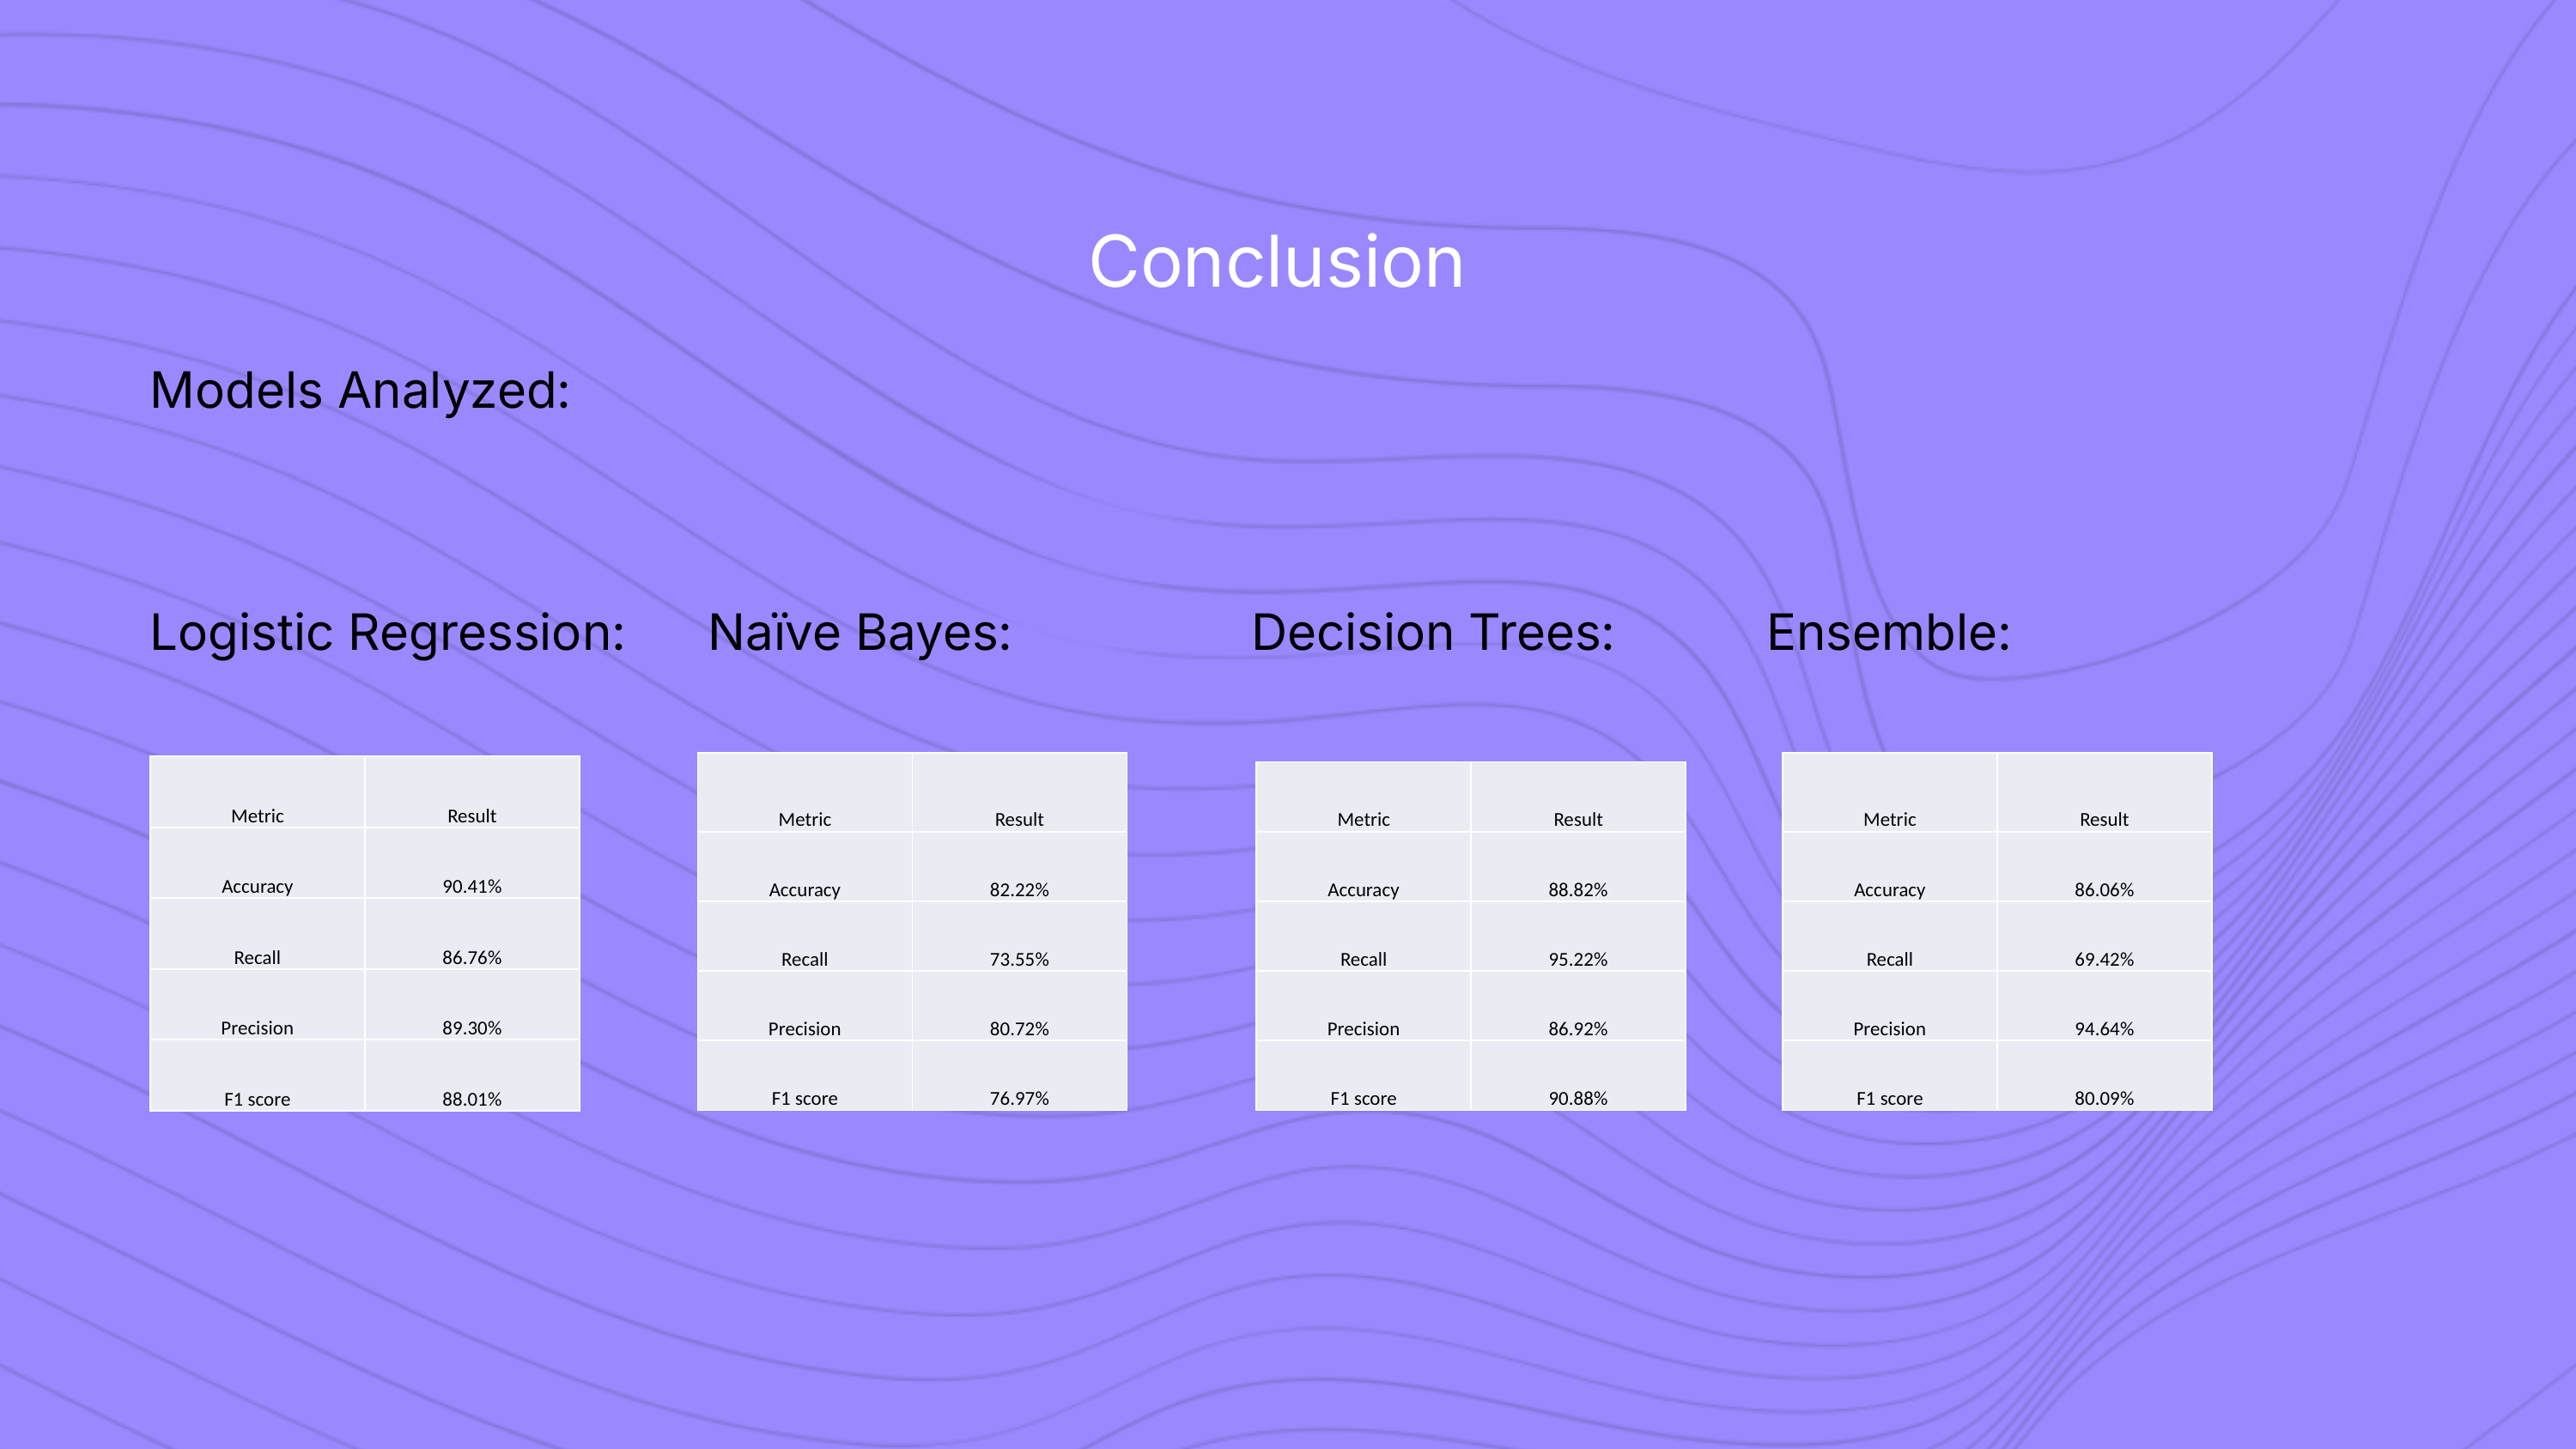

Conclusion
Models Analyzed:

Logistic Regression:	   Naïve Bayes:		     Decision Trees:	     Ensemble:
| Metric | Result |
| --- | --- |
| Accuracy | 86.06% |
| Recall | 69.42% |
| Precision | 94.64% |
| F1 score | 80.09% |
| Metric | Result |
| --- | --- |
| Accuracy | 82.22% |
| Recall | 73.55% |
| Precision | 80.72% |
| F1 score | 76.97% |
| Metric | Result |
| --- | --- |
| Accuracy | 90.41% |
| Recall | 86.76% |
| Precision | 89.30% |
| F1 score | 88.01% |
| Metric | Result |
| --- | --- |
| Accuracy | 88.82% |
| Recall | 95.22% |
| Precision | 86.92% |
| F1 score | 90.88% |